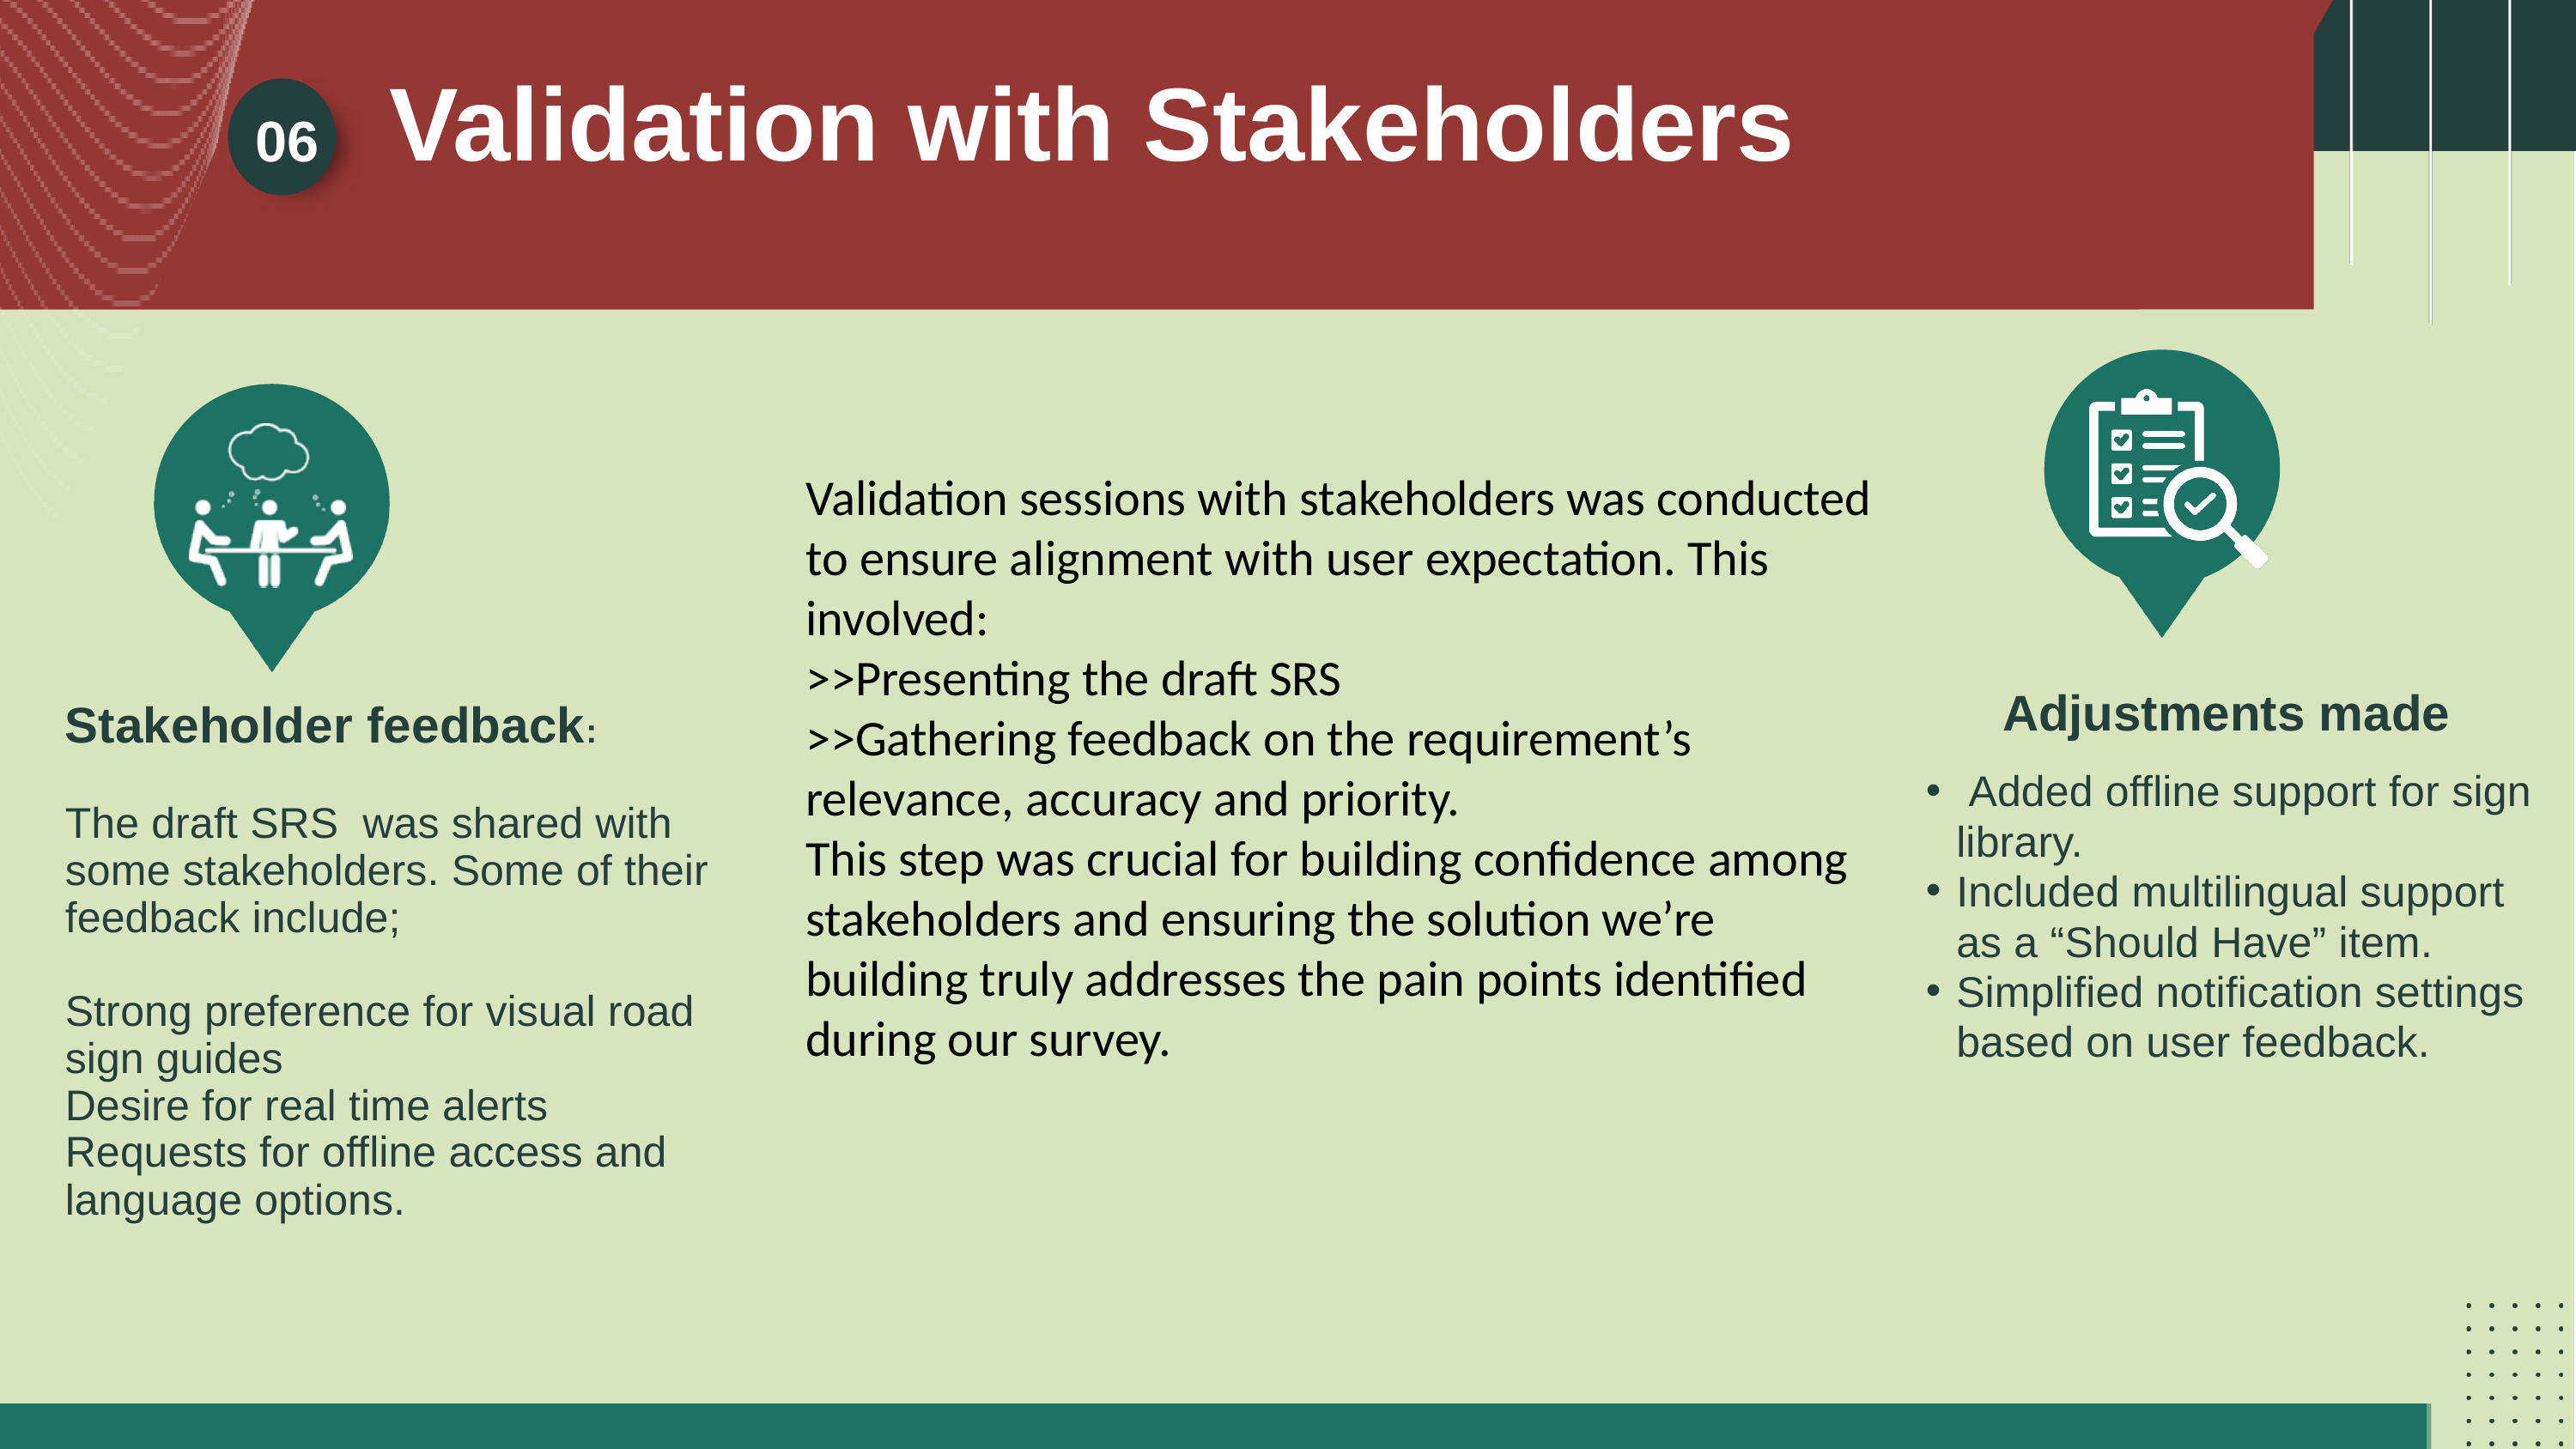

Validation with Stakeholders

06

Validation sessions with stakeholders was conducted to ensure alignment with user expectation. This involved:
>>Presenting the draft SRS
>>Gathering feedback on the requirement’s relevance, accuracy and priority.
This step was crucial for building confidence among stakeholders and ensuring the solution we’re building truly addresses the pain points identified during our survey.
Adjustments made
Stakeholder feedback:

The draft SRS  was shared with some stakeholders. Some of their feedback include;

Strong preference for visual road sign guides
Desire for real time alerts
Requests for offline access and language options.
 Added offline support for sign library.
Included multilingual support as a “Should Have” item.
Simplified notification settings based on user feedback.